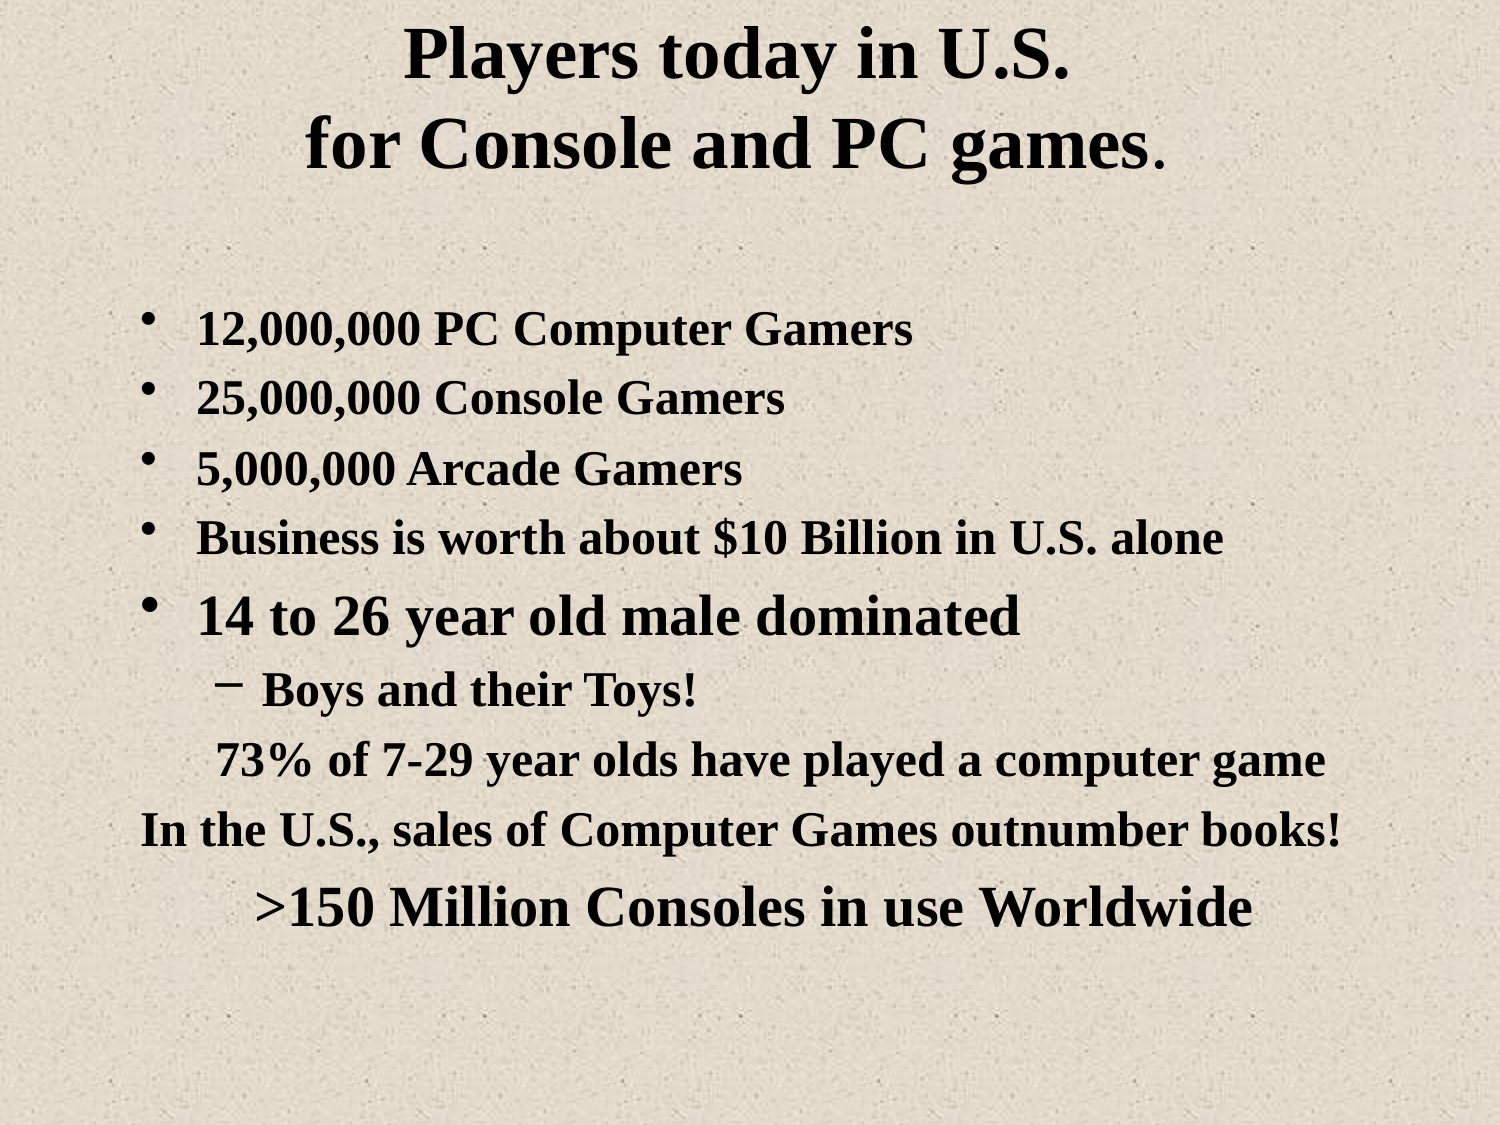

# Players today in U.S. for Console and PC games.
12,000,000 PC Computer Gamers
25,000,000 Console Gamers
5,000,000 Arcade Gamers
Business is worth about $10 Billion in U.S. alone
14 to 26 year old male dominated
Boys and their Toys!
73% of 7-29 year olds have played a computer game
In the U.S., sales of Computer Games outnumber books!
	    >150 Million Consoles in use Worldwide